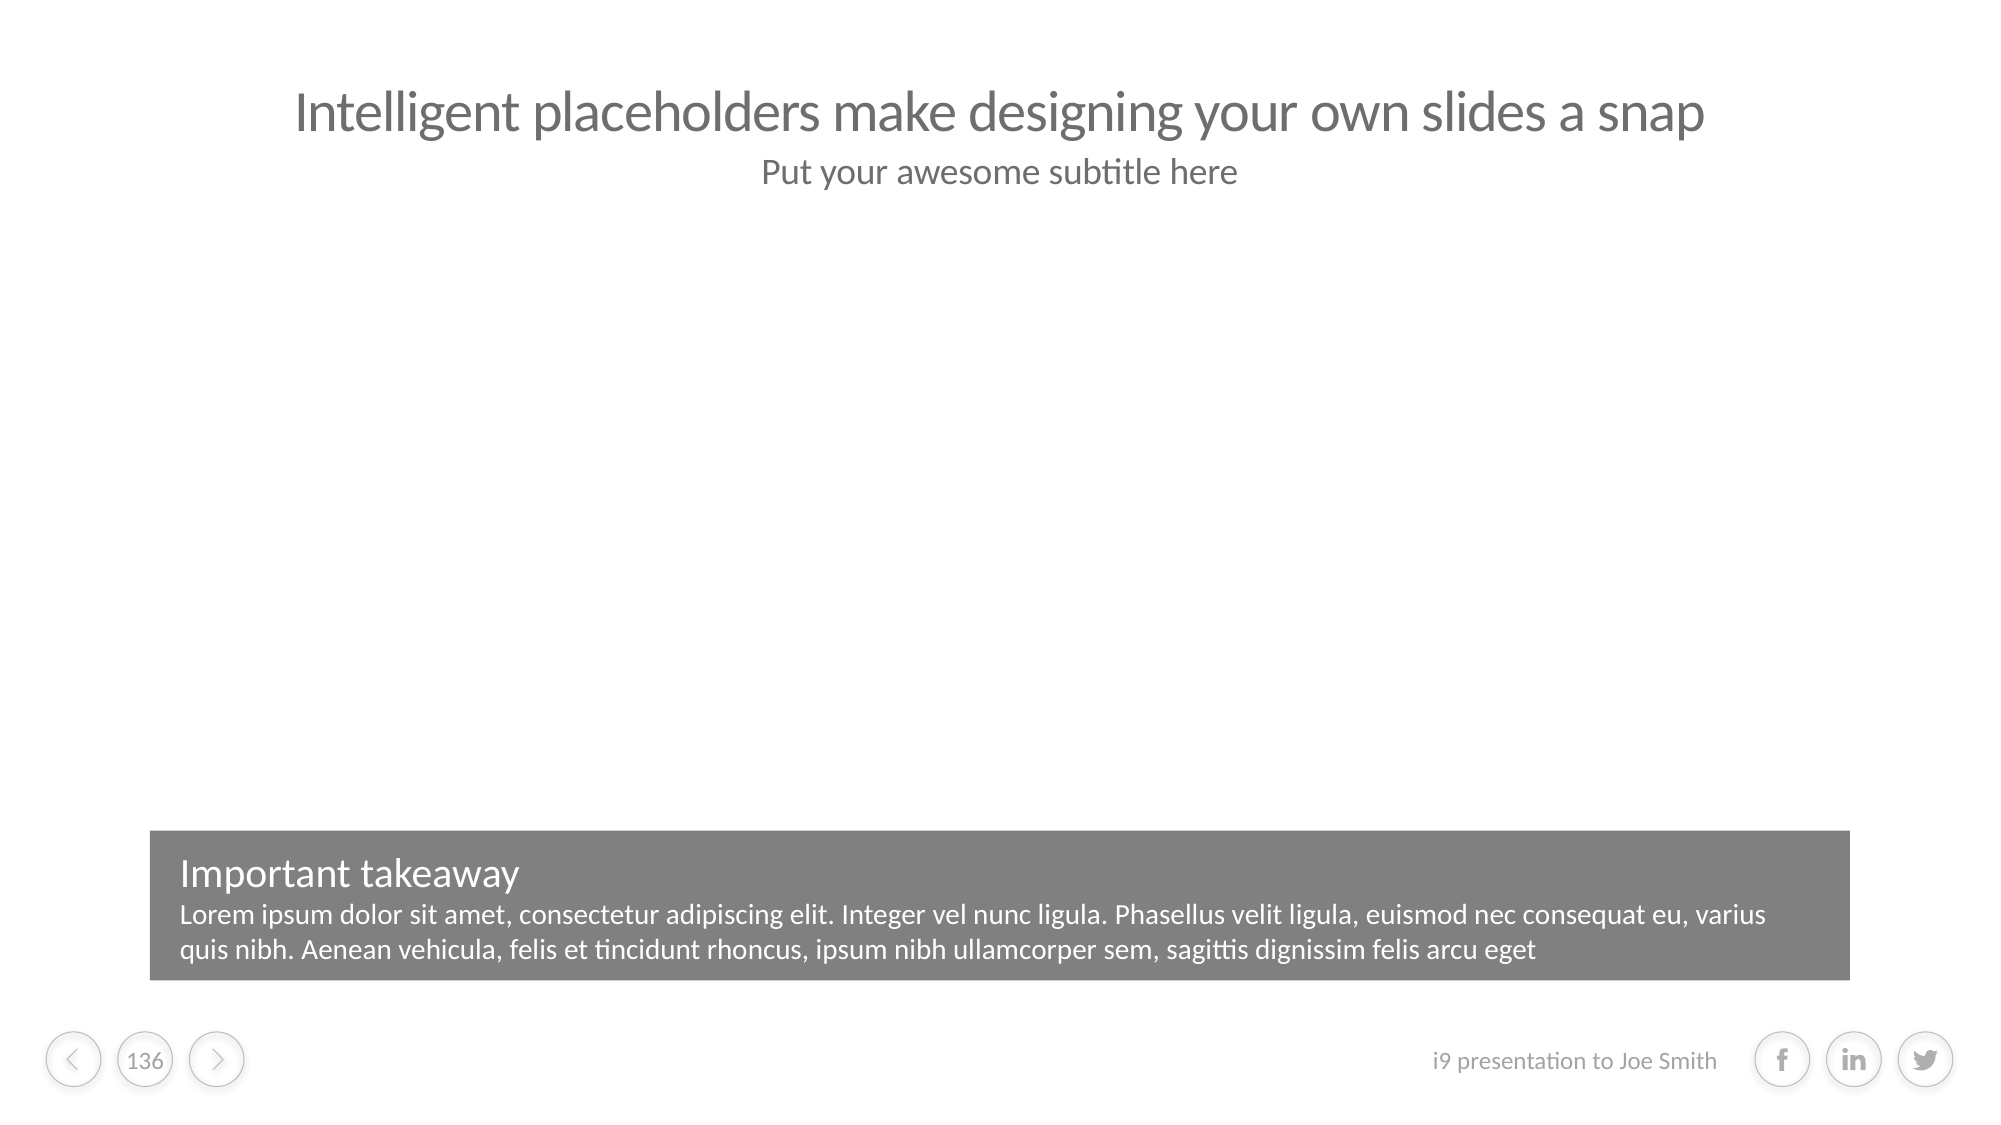

# Intelligent placeholders make designing your own slides a snap
Put your awesome subtitle here

Important takeaway
Lorem ipsum dolor sit amet, consectetur adipiscing elit. Integer vel nunc ligula. Phasellus velit ligula, euismod nec consequat eu, varius quis nibh. Aenean vehicula, felis et tincidunt rhoncus, ipsum nibh ullamcorper sem, sagittis dignissim felis arcu eget